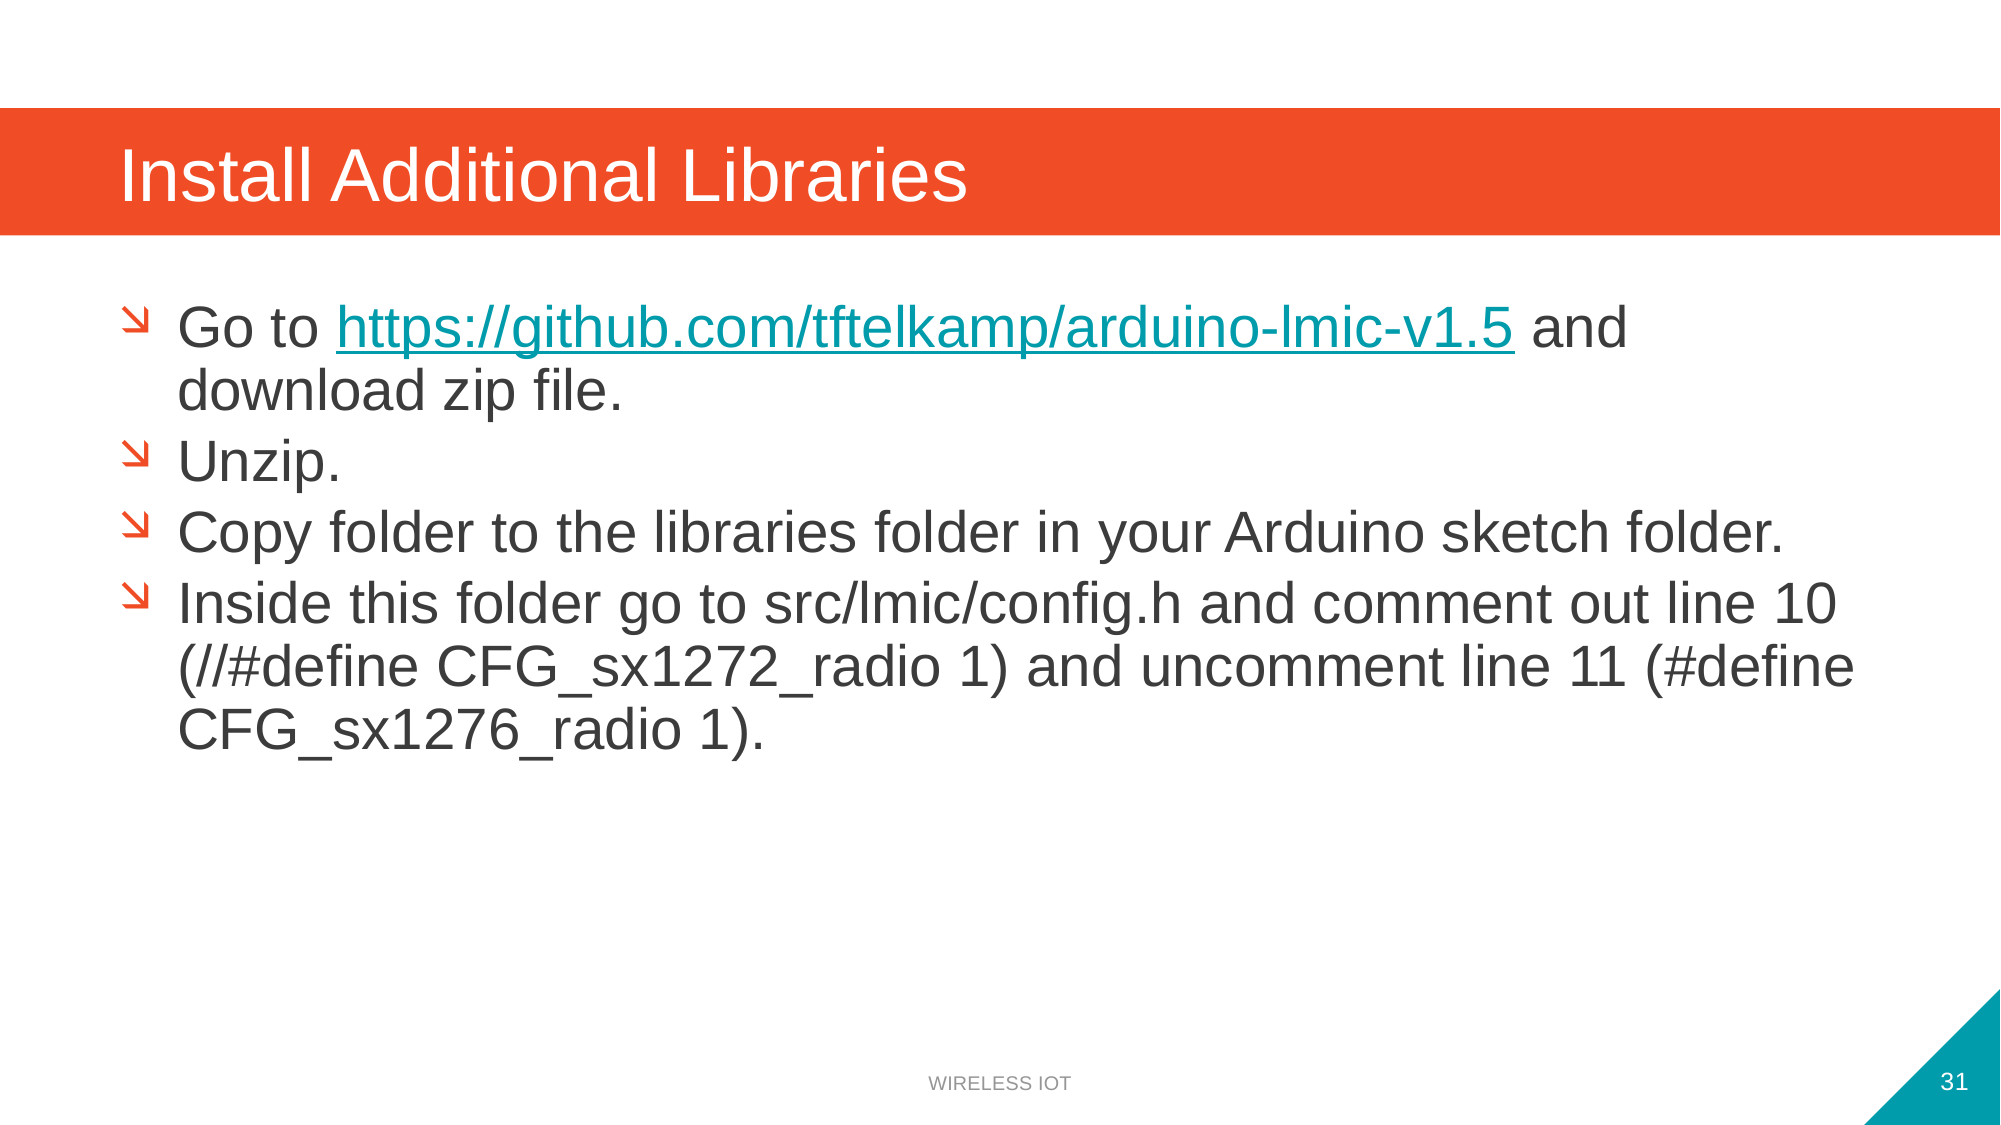

# Install Additional Libraries
Go to https://github.com/tftelkamp/arduino-lmic-v1.5 and download zip file.
Unzip.
Copy folder to the libraries folder in your Arduino sketch folder.
Inside this folder go to src/lmic/config.h and comment out line 10 (//#define CFG_sx1272_radio 1) and uncomment line 11 (#define CFG_sx1276_radio 1).
31
Wireless IoT